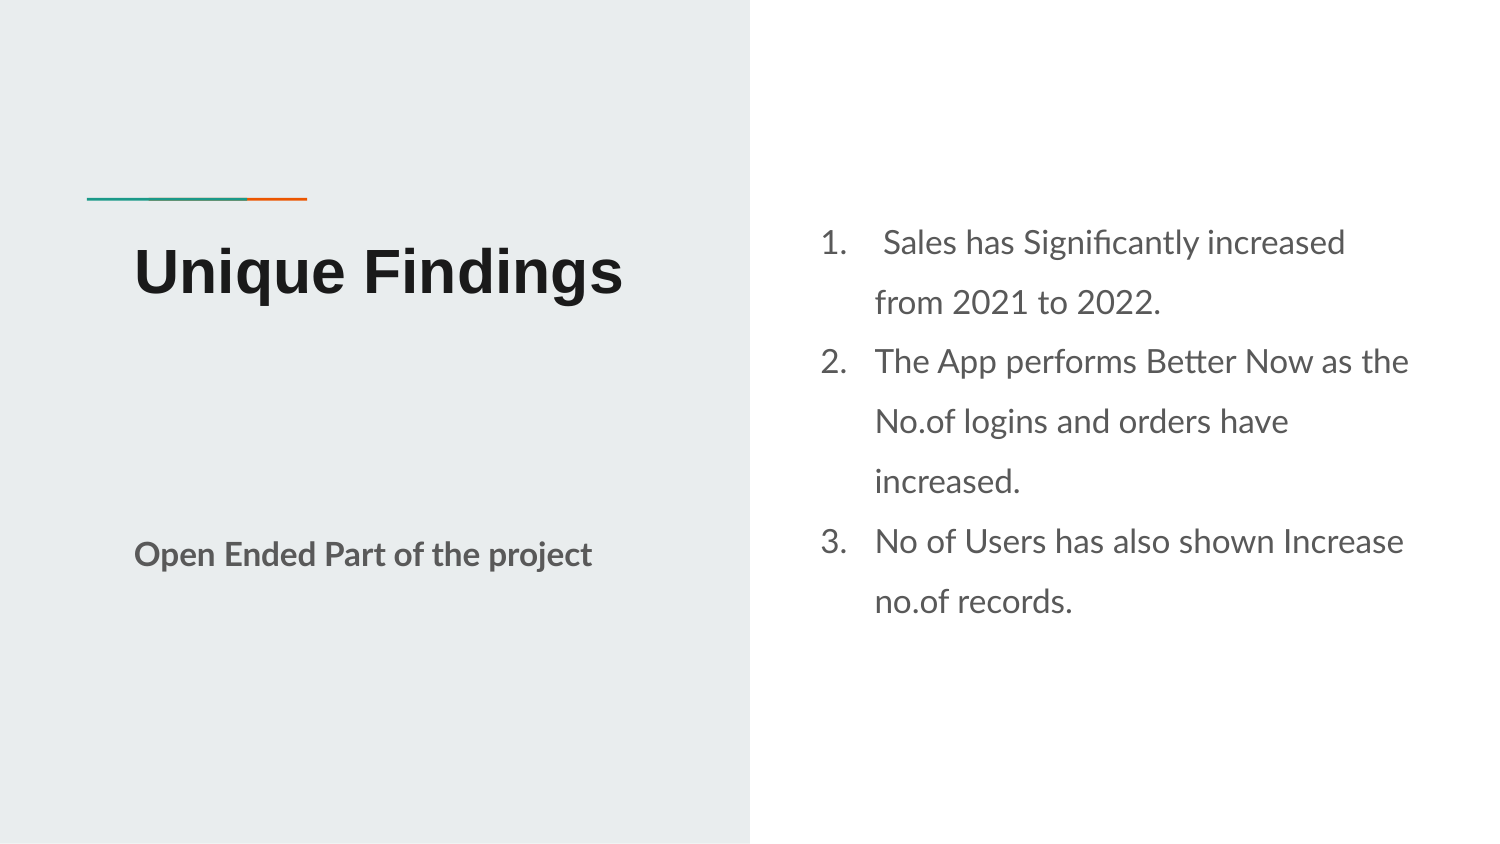

Sales has Significantly increased from 2021 to 2022.
The App performs Better Now as the No.of logins and orders have increased.
No of Users has also shown Increase no.of records.
# Unique Findings
Open Ended Part of the project